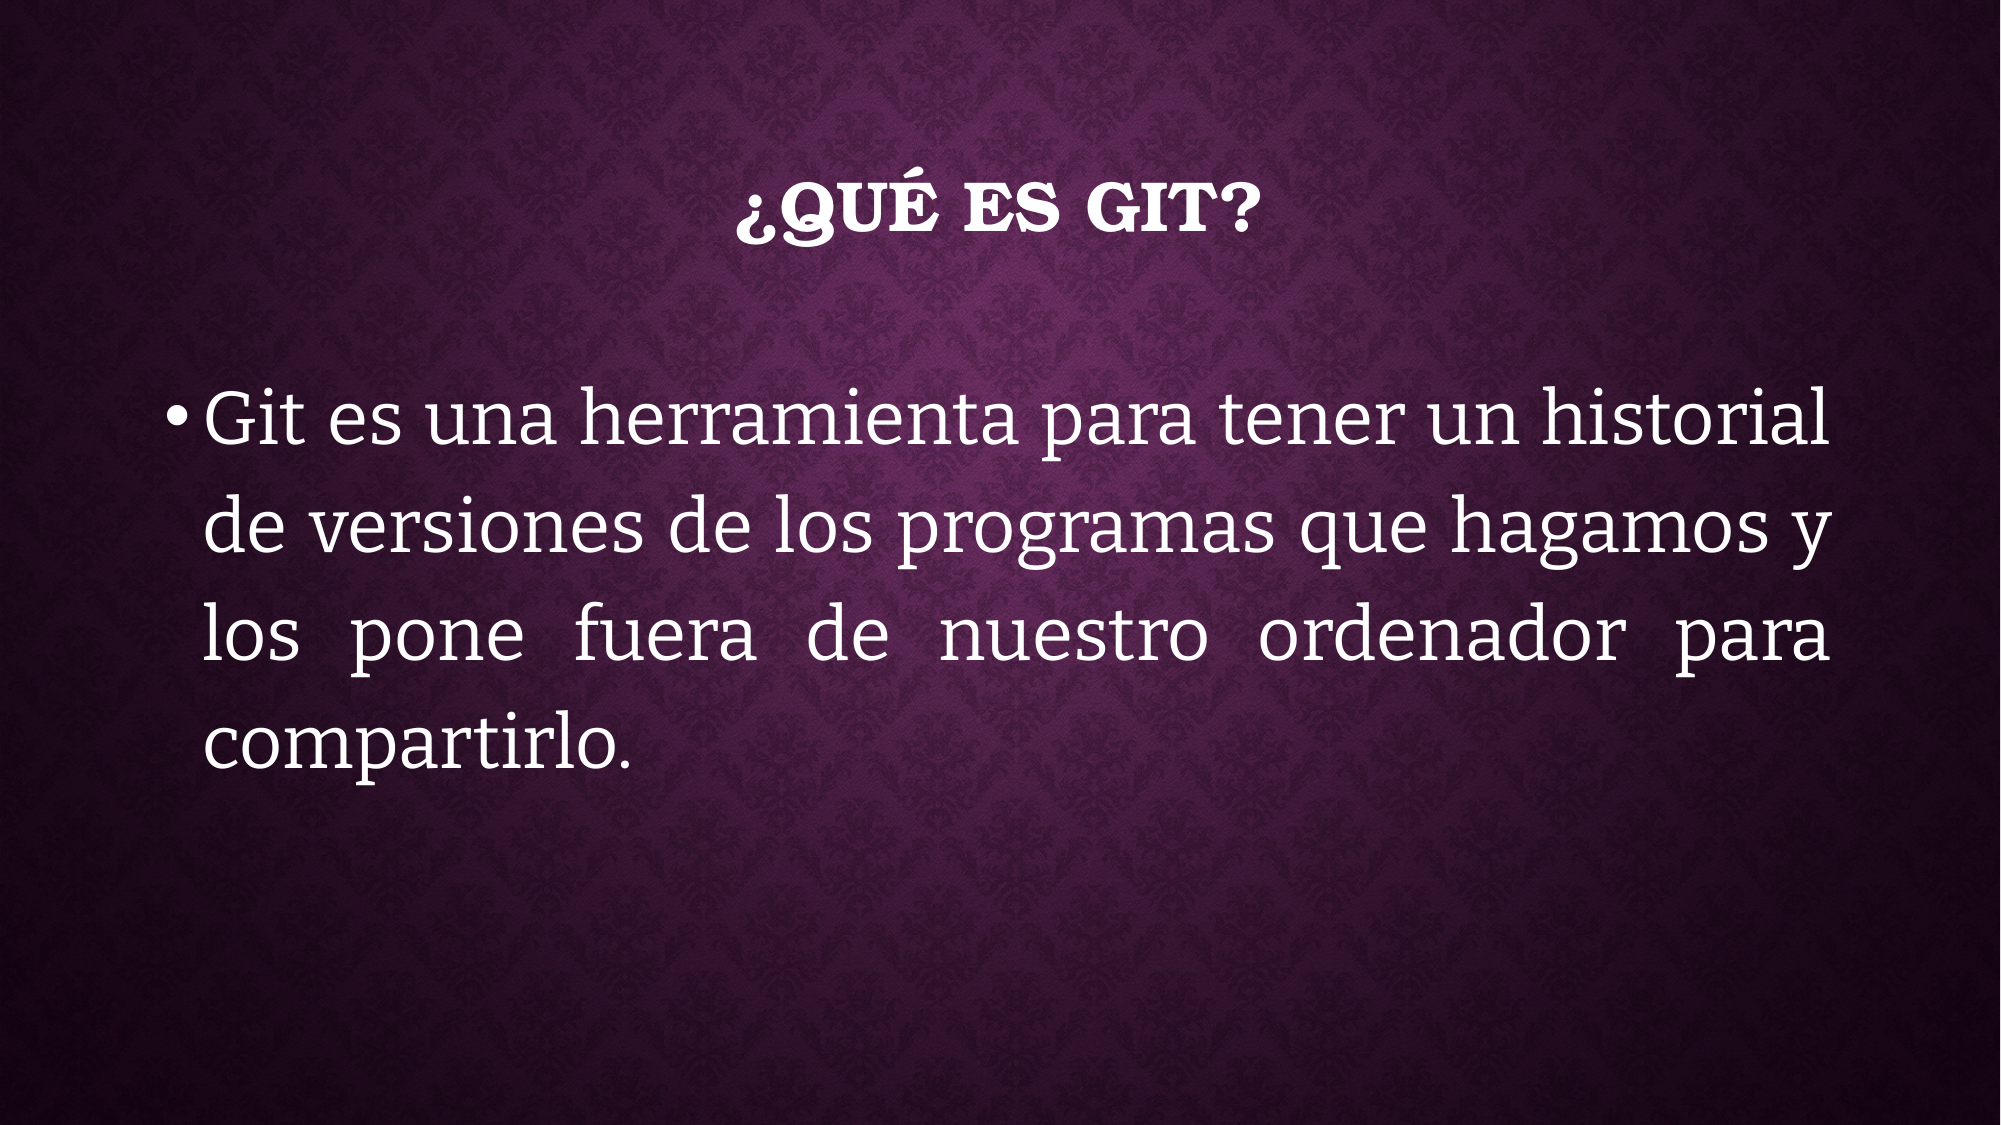

# ¿Qué es Git?
Git es una herramienta para tener un historial de versiones de los programas que hagamos y los pone fuera de nuestro ordenador para compartirlo.